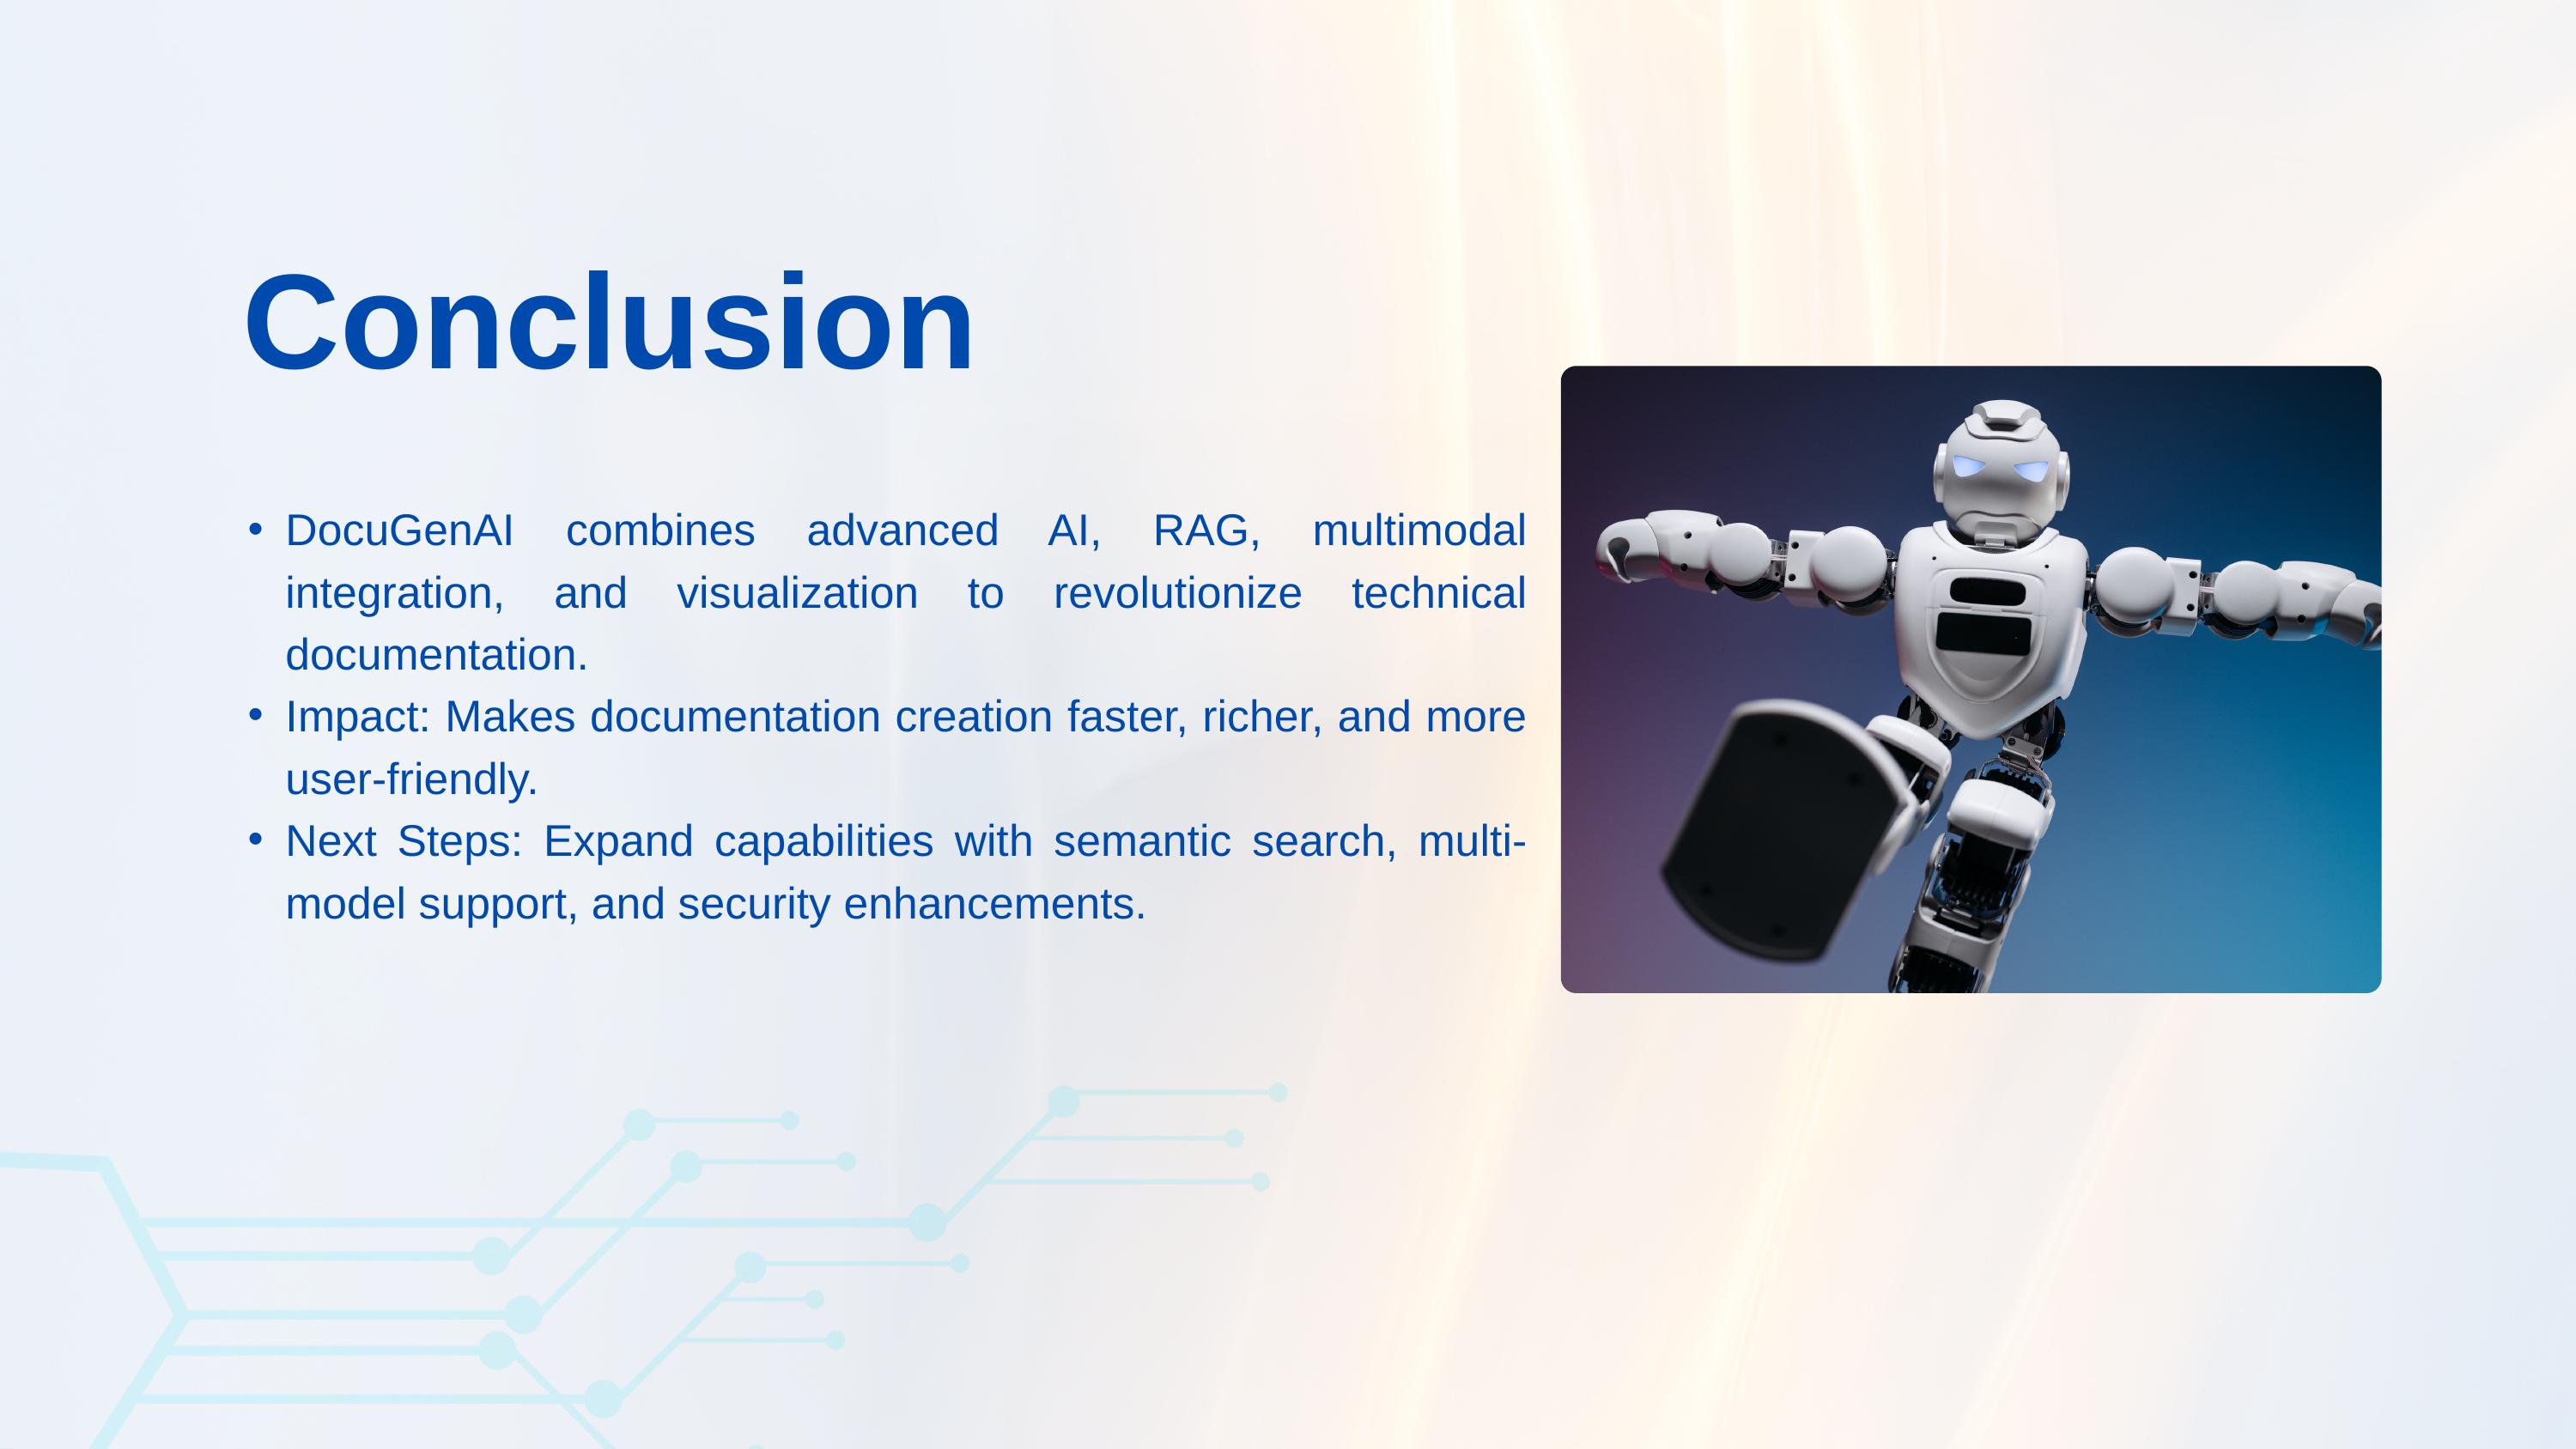

Conclusion

DocuGenAI combines advanced AI, RAG, multimodal integration, and visualization to revolutionize technical documentation.
Impact: Makes documentation creation faster, richer, and more user-friendly.
Next Steps: Expand capabilities with semantic search, multi-model support, and security enhancements.